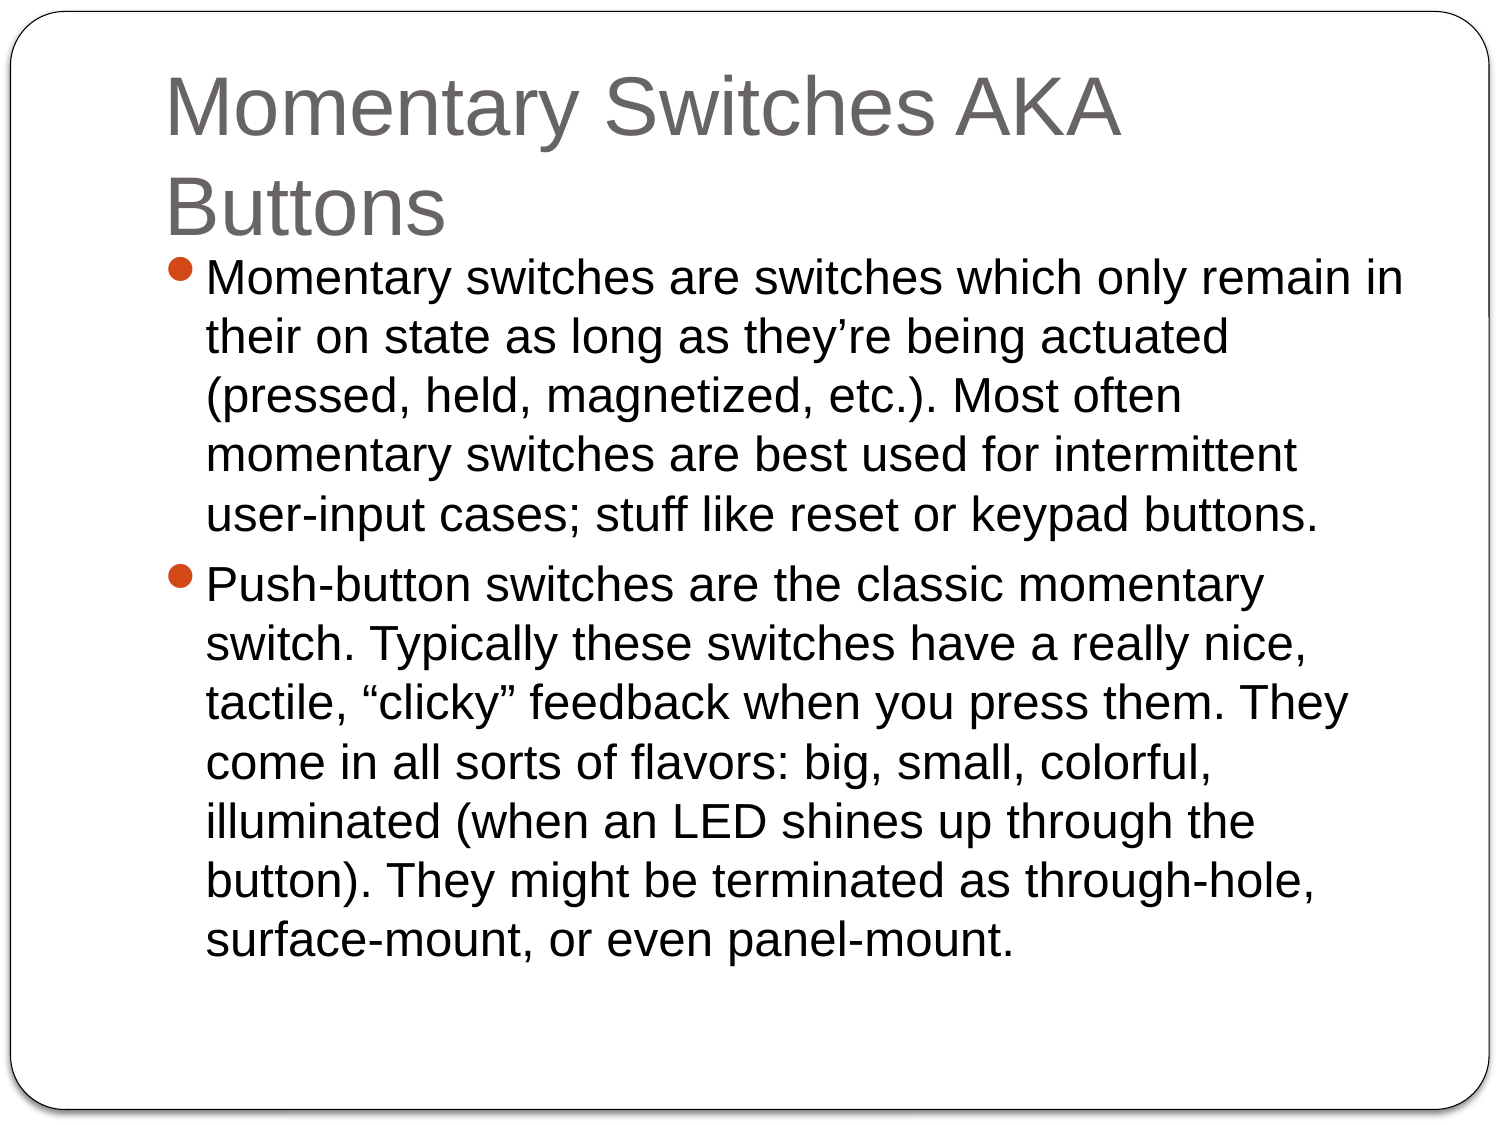

# Momentary Switches AKA Buttons
Momentary switches are switches which only remain in their on state as long as they’re being actuated (pressed, held, magnetized, etc.). Most often momentary switches are best used for intermittent user-input cases; stuff like reset or keypad buttons.
Push-button switches are the classic momentary switch. Typically these switches have a really nice, tactile, “clicky” feedback when you press them. They come in all sorts of flavors: big, small, colorful, illuminated (when an LED shines up through the button). They might be terminated as through-hole, surface-mount, or even panel-mount.